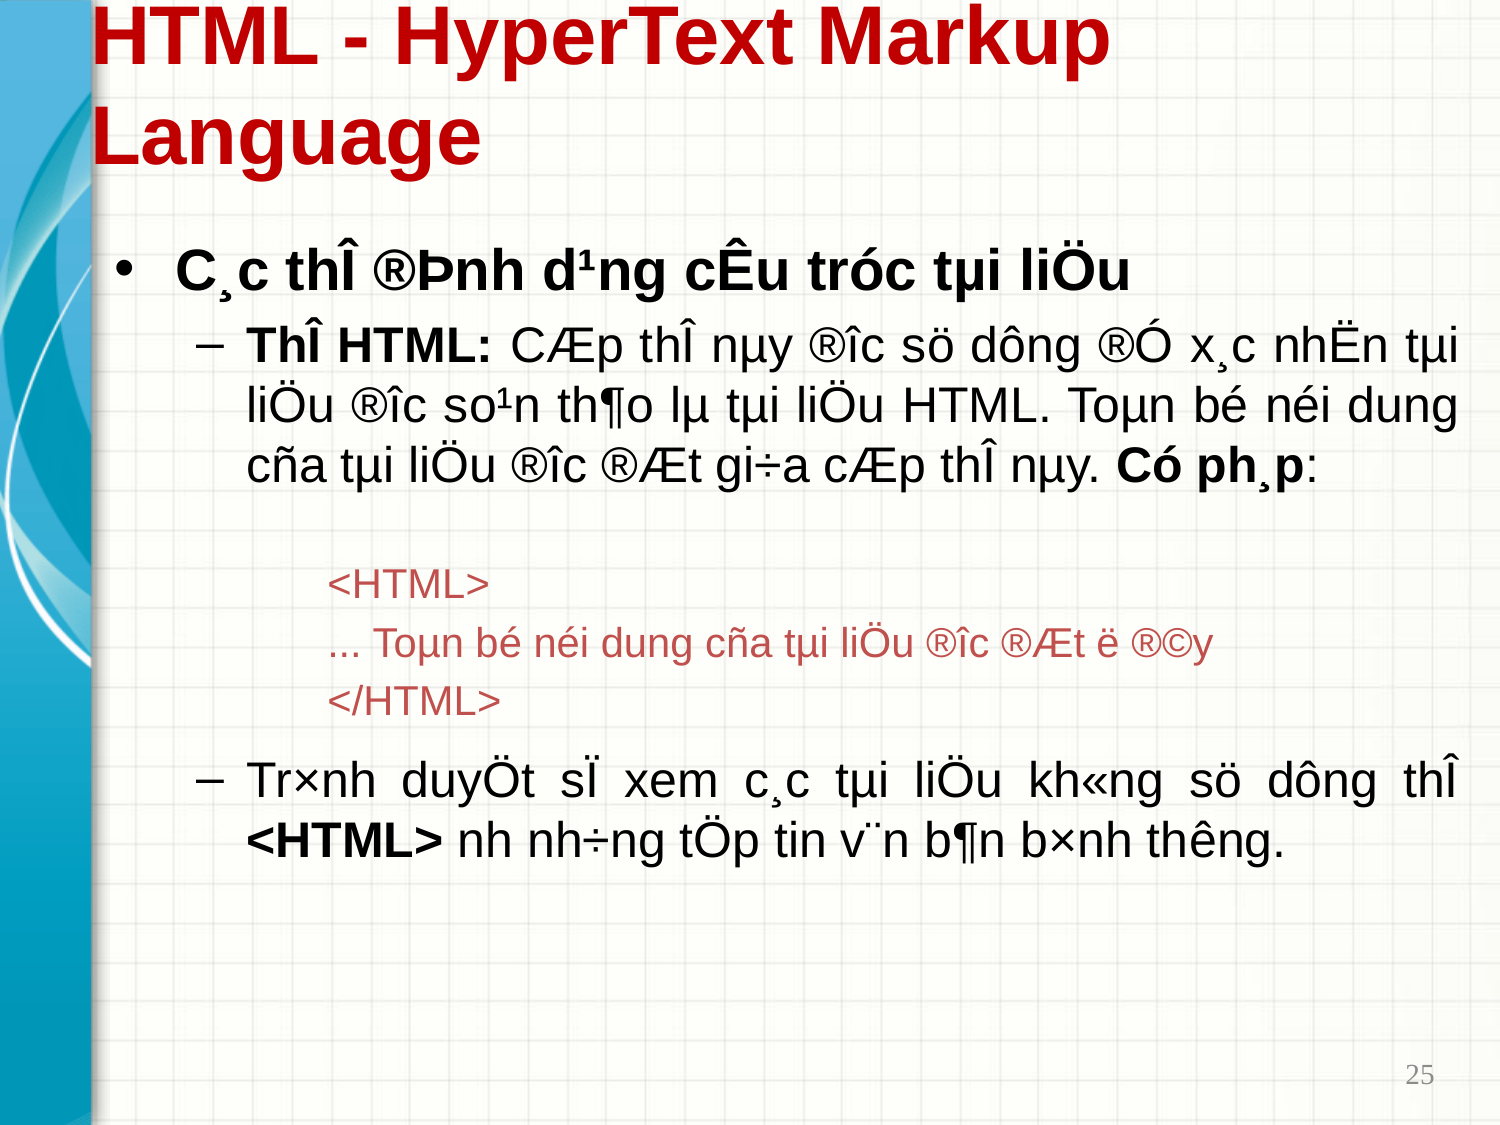

# HTML - HyperText Markup Language
C¸c thÎ ®Þnh d¹ng cÊu tróc tµi liÖu
ThÎ HTML: CÆp thÎ nµy ®­îc sö dông ®Ó x¸c nhËn tµi liÖu ®­îc so¹n th¶o lµ tµi liÖu HTML. Toµn bé néi dung cña tµi liÖu ®­îc ®Æt gi÷a cÆp thÎ nµy. Có ph¸p:

Tr×nh duyÖt sÏ xem c¸c tµi liÖu kh«ng sö dông thÎ <HTML> nh­ nh÷ng tÖp tin v¨n b¶n b×nh th­êng.

<HTML>
... Toµn bé néi dung cña tµi liÖu ®­îc ®Æt ë ®©y
</HTML>
25